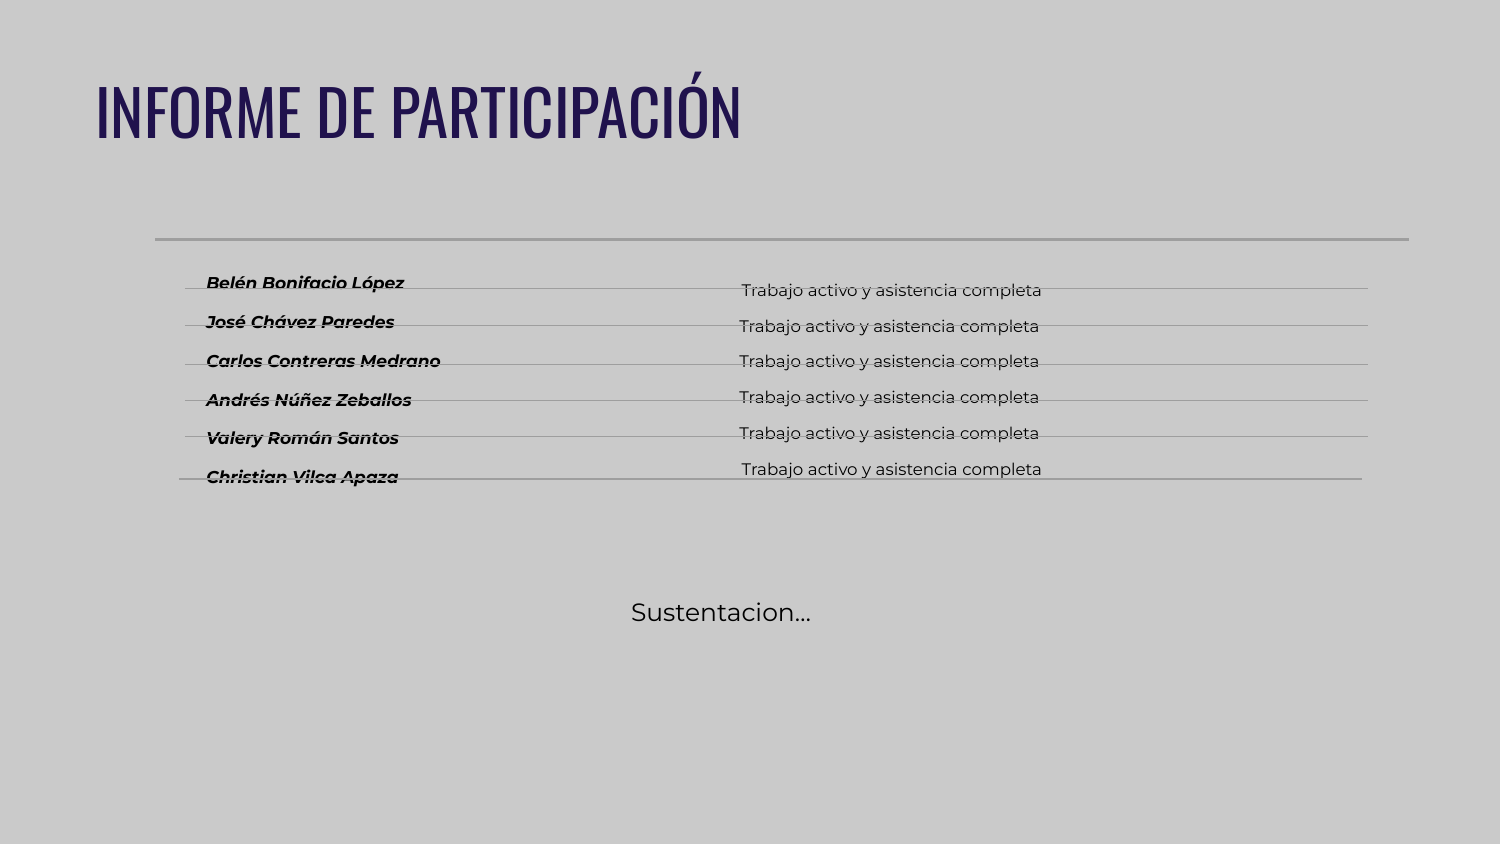

# INFORME DE PARTICIPACIÓN
Belén Bonifacio López
José Chávez Paredes
Carlos Contreras Medrano
Andrés Núñez Zeballos
Valery Román Santos
Christian Vilca Apaza

Trabajo activo y asistencia completa
Trabajo activo y asistencia completa
Trabajo activo y asistencia completa
Trabajo activo y asistencia completa
Trabajo activo y asistencia completa
Trabajo activo y asistencia completa

Sustentacion…